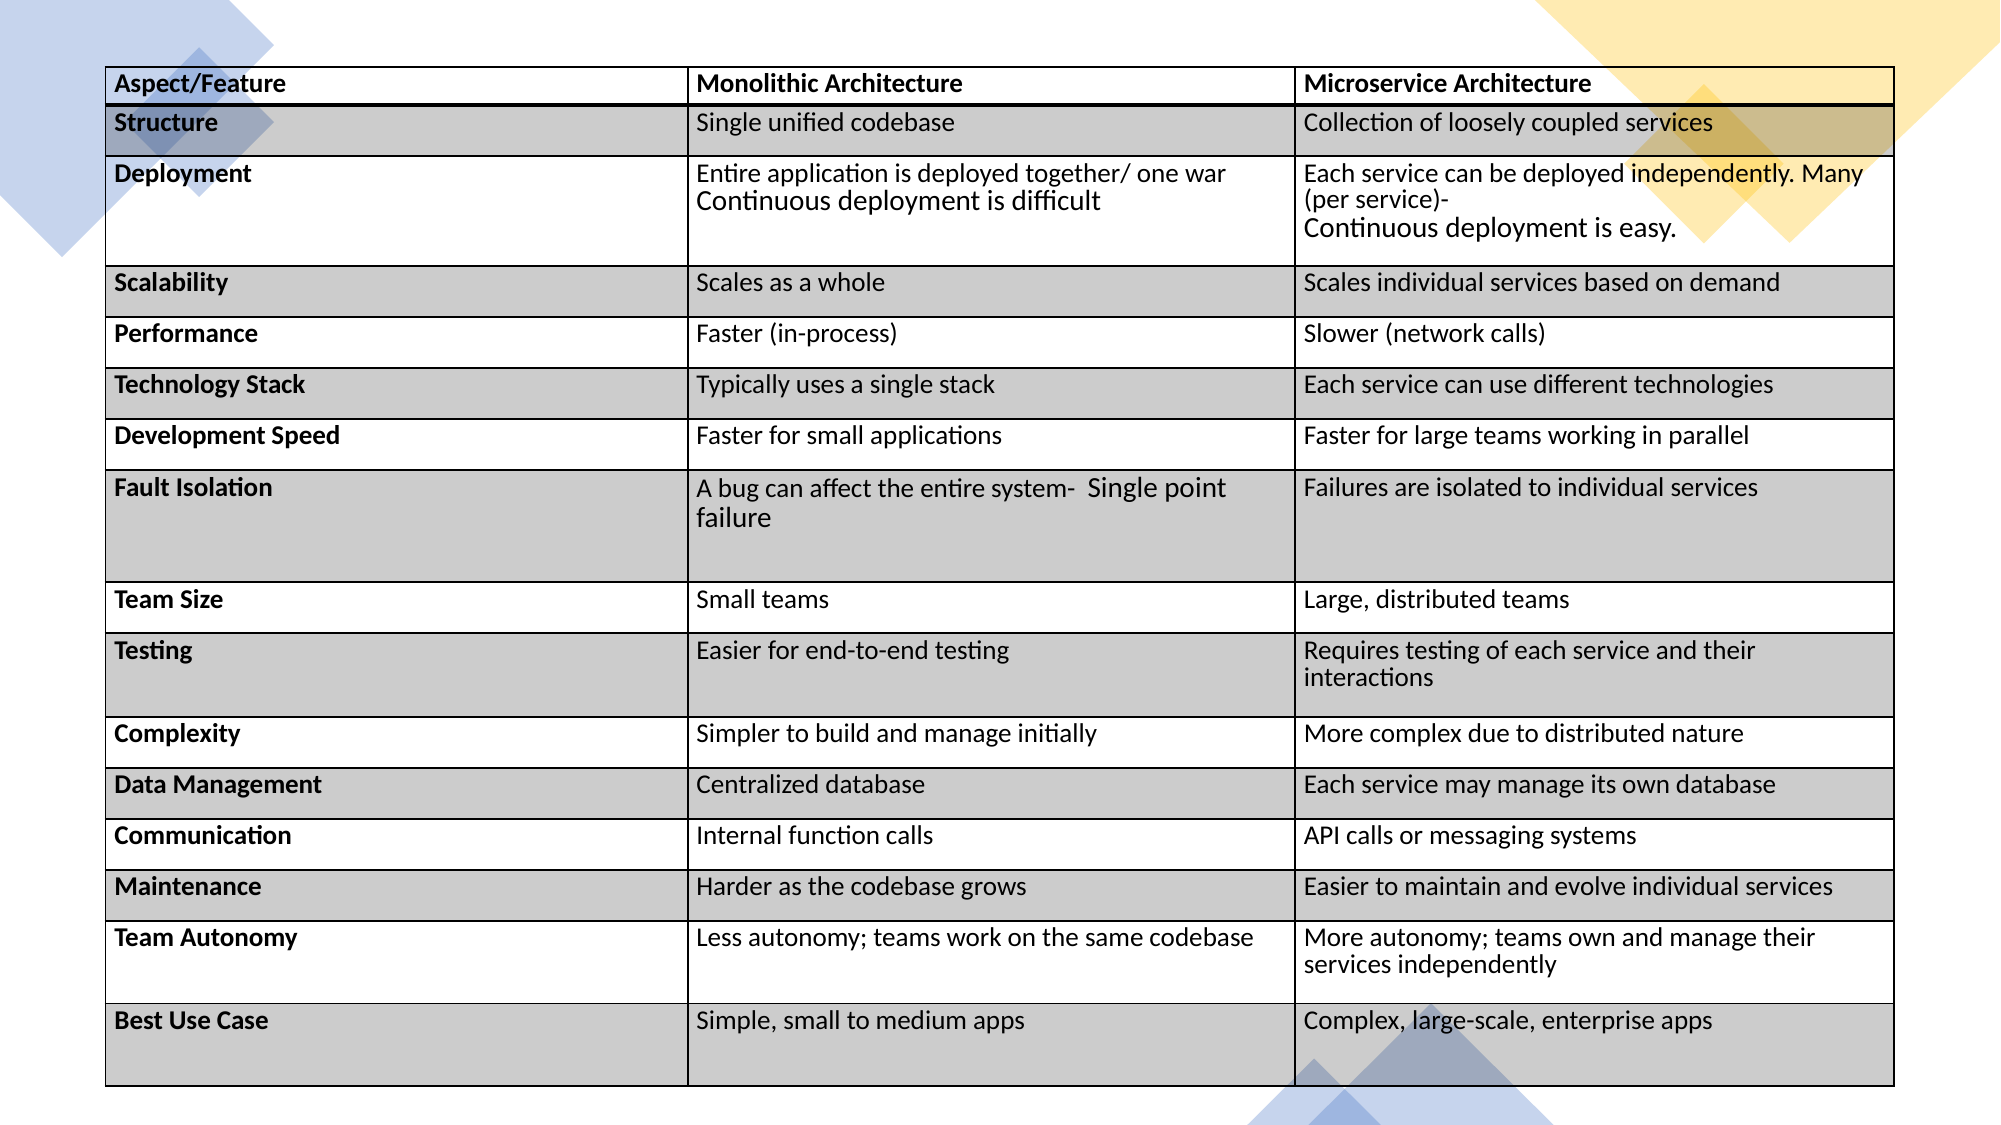

| Aspect/Feature | Monolithic Architecture | Microservice Architecture |
| --- | --- | --- |
| Structure | Single unified codebase | Collection of loosely coupled services |
| Deployment | Entire application is deployed together/ one war Continuous deployment is difficult | Each service can be deployed independently. Many (per service)- Continuous deployment is easy. |
| Scalability | Scales as a whole | Scales individual services based on demand |
| Performance | Faster (in-process) | Slower (network calls) |
| Technology Stack | Typically uses a single stack | Each service can use different technologies |
| Development Speed | Faster for small applications | Faster for large teams working in parallel |
| Fault Isolation | A bug can affect the entire system- Single point failure | Failures are isolated to individual services |
| Team Size | Small teams | Large, distributed teams |
| Testing | Easier for end-to-end testing | Requires testing of each service and their interactions |
| Complexity | Simpler to build and manage initially | More complex due to distributed nature |
| Data Management | Centralized database | Each service may manage its own database |
| Communication | Internal function calls | API calls or messaging systems |
| Maintenance | Harder as the codebase grows | Easier to maintain and evolve individual services |
| Team Autonomy | Less autonomy; teams work on the same codebase | More autonomy; teams own and manage their services independently |
| Best Use Case | Simple, small to medium apps | Complex, large-scale, enterprise apps |